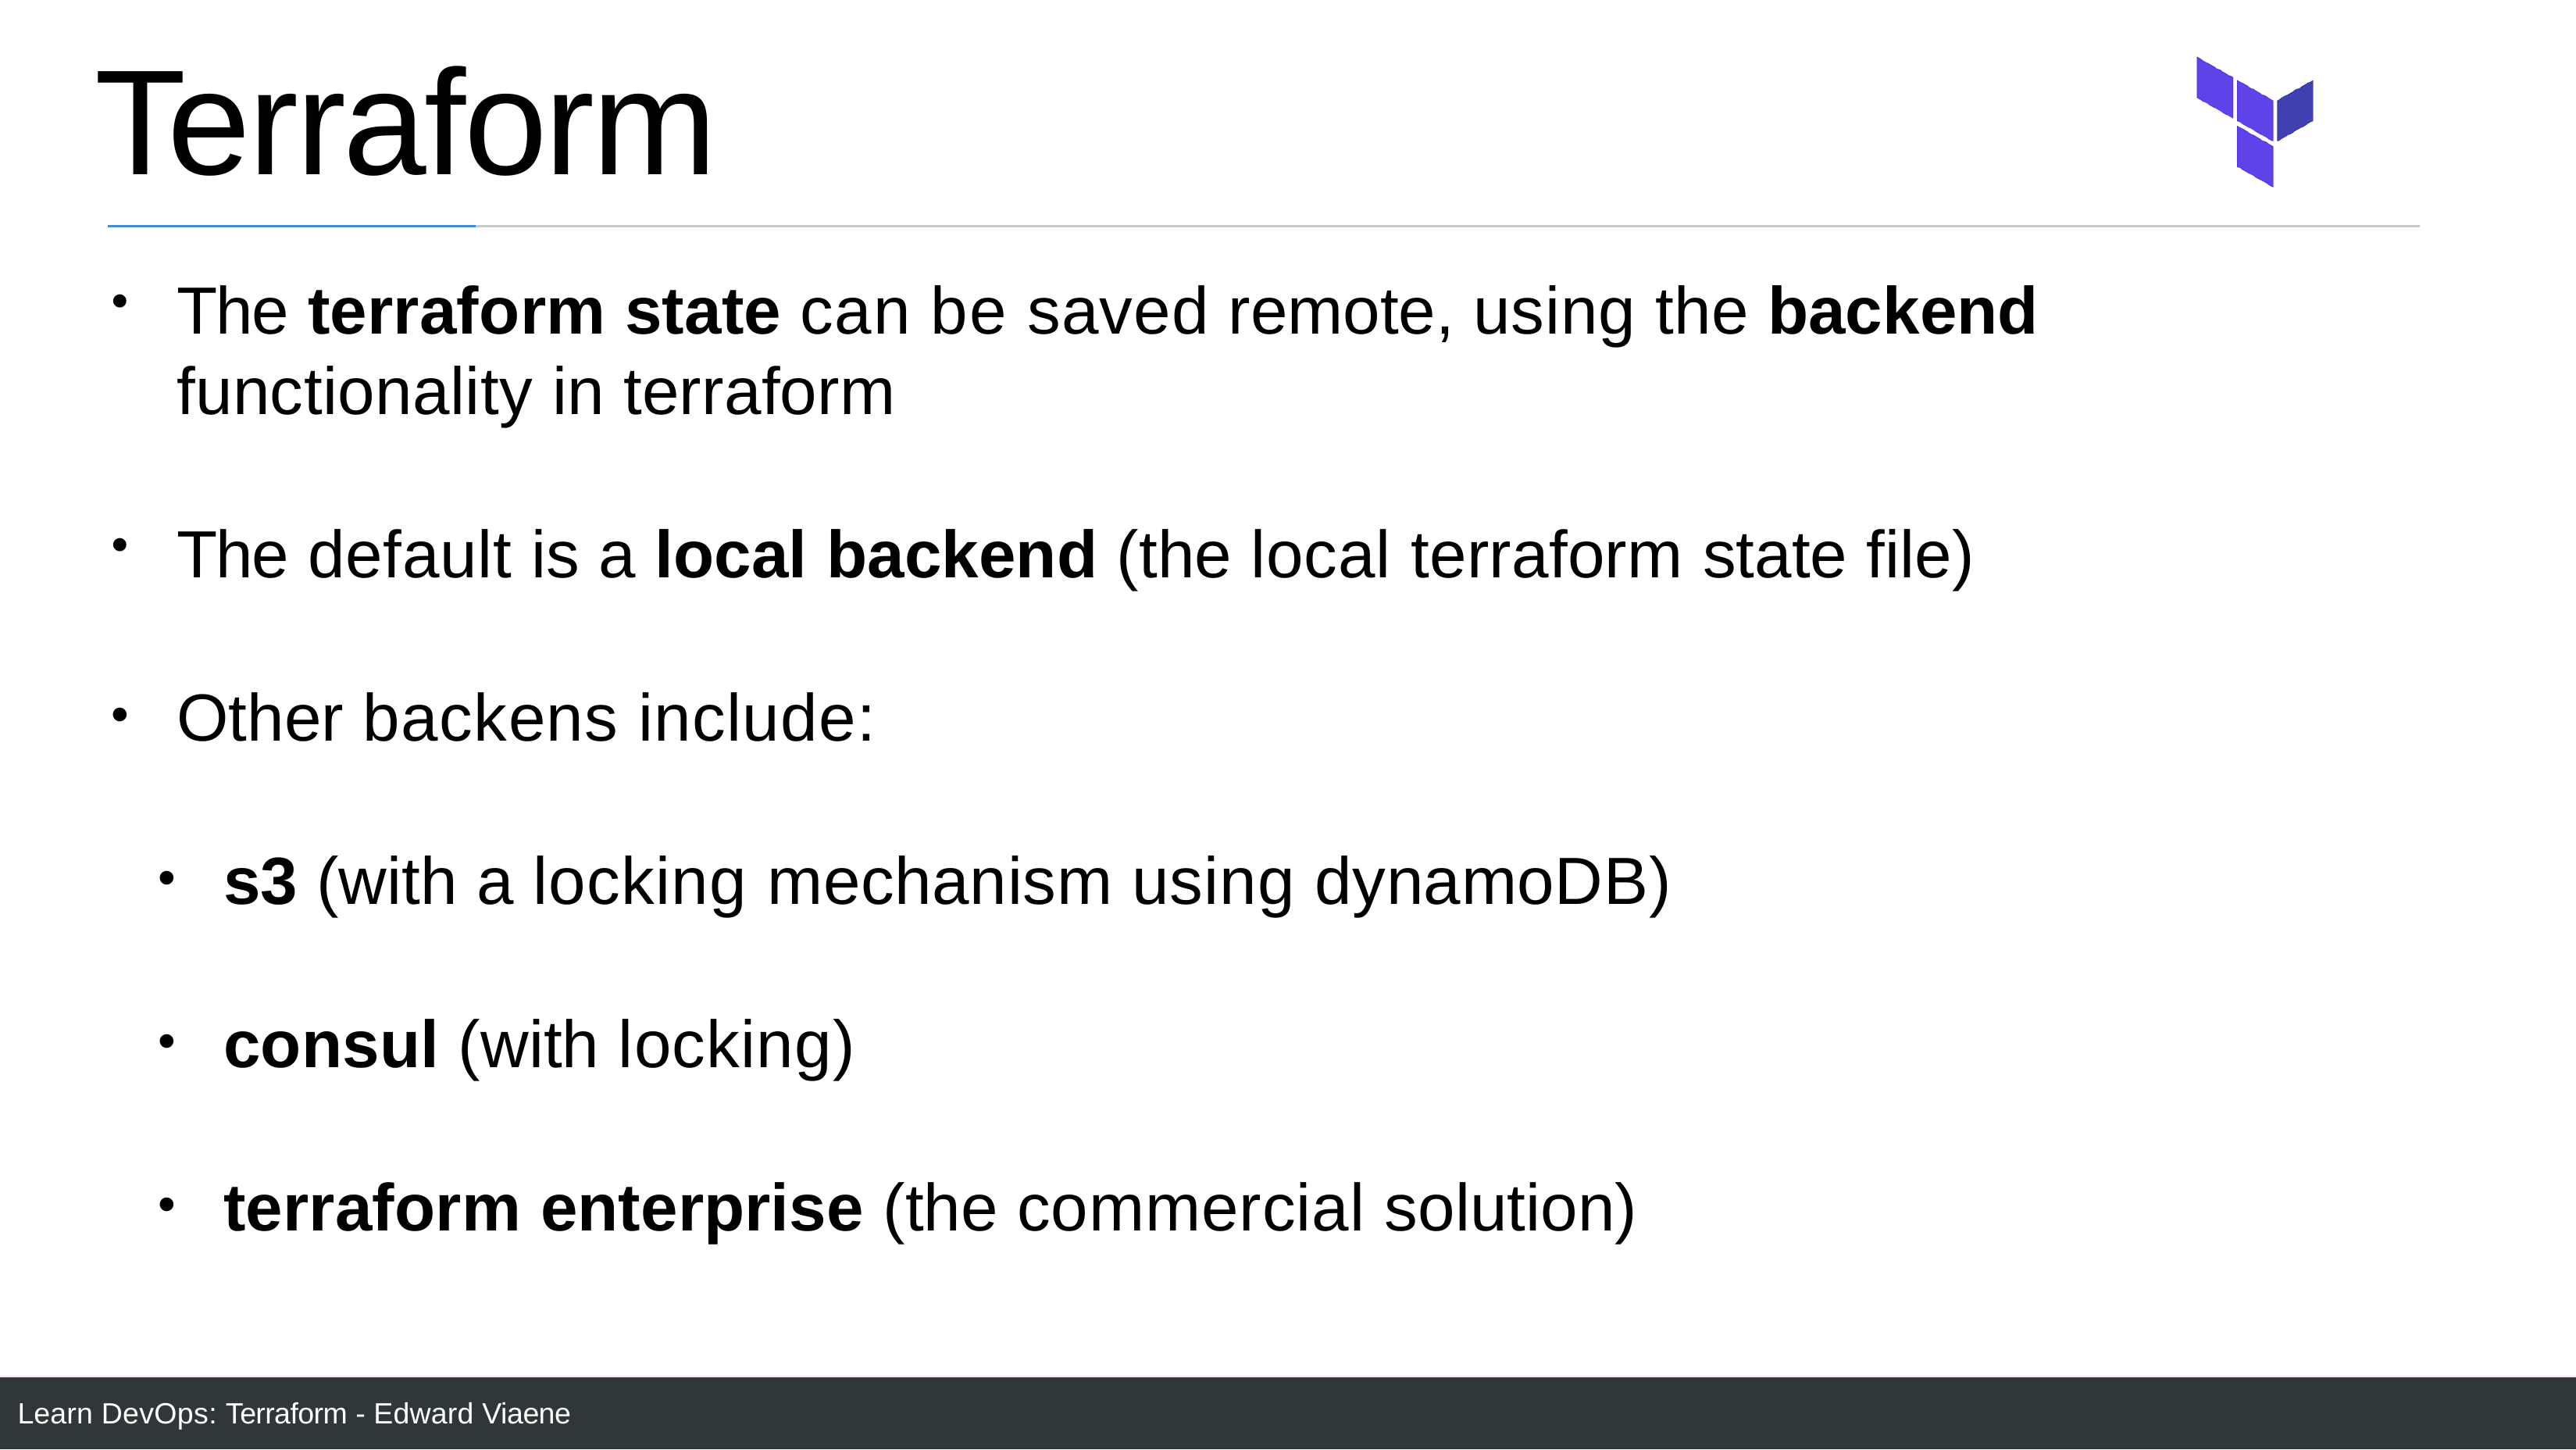

# Terraform
The terraform state can be saved remote, using the backend
functionality in terraform

The default is a local backend (the local terraform state file)

Other backens include:

s3 (with a locking mechanism using dynamoDB)

consul (with locking)

terraform enterprise (the commercial solution)
Learn DevOps: Terraform - Edward Viaene